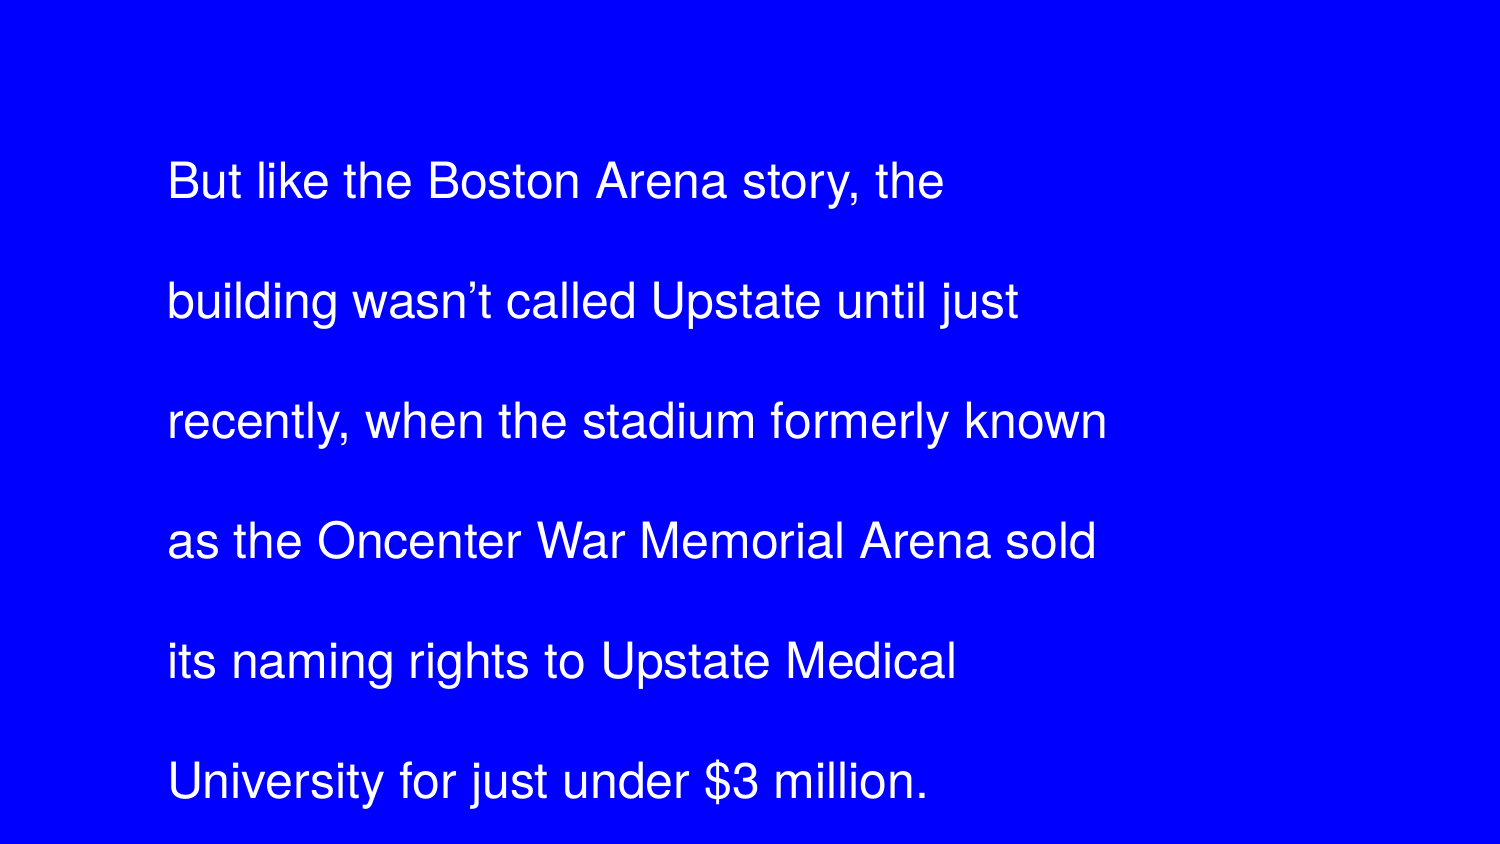

But like the Boston Arena story, the building wasn’t called Upstate until just recently, when the stadium formerly known as the Oncenter War Memorial Arena sold its naming rights to Upstate Medical University for just under $3 million.